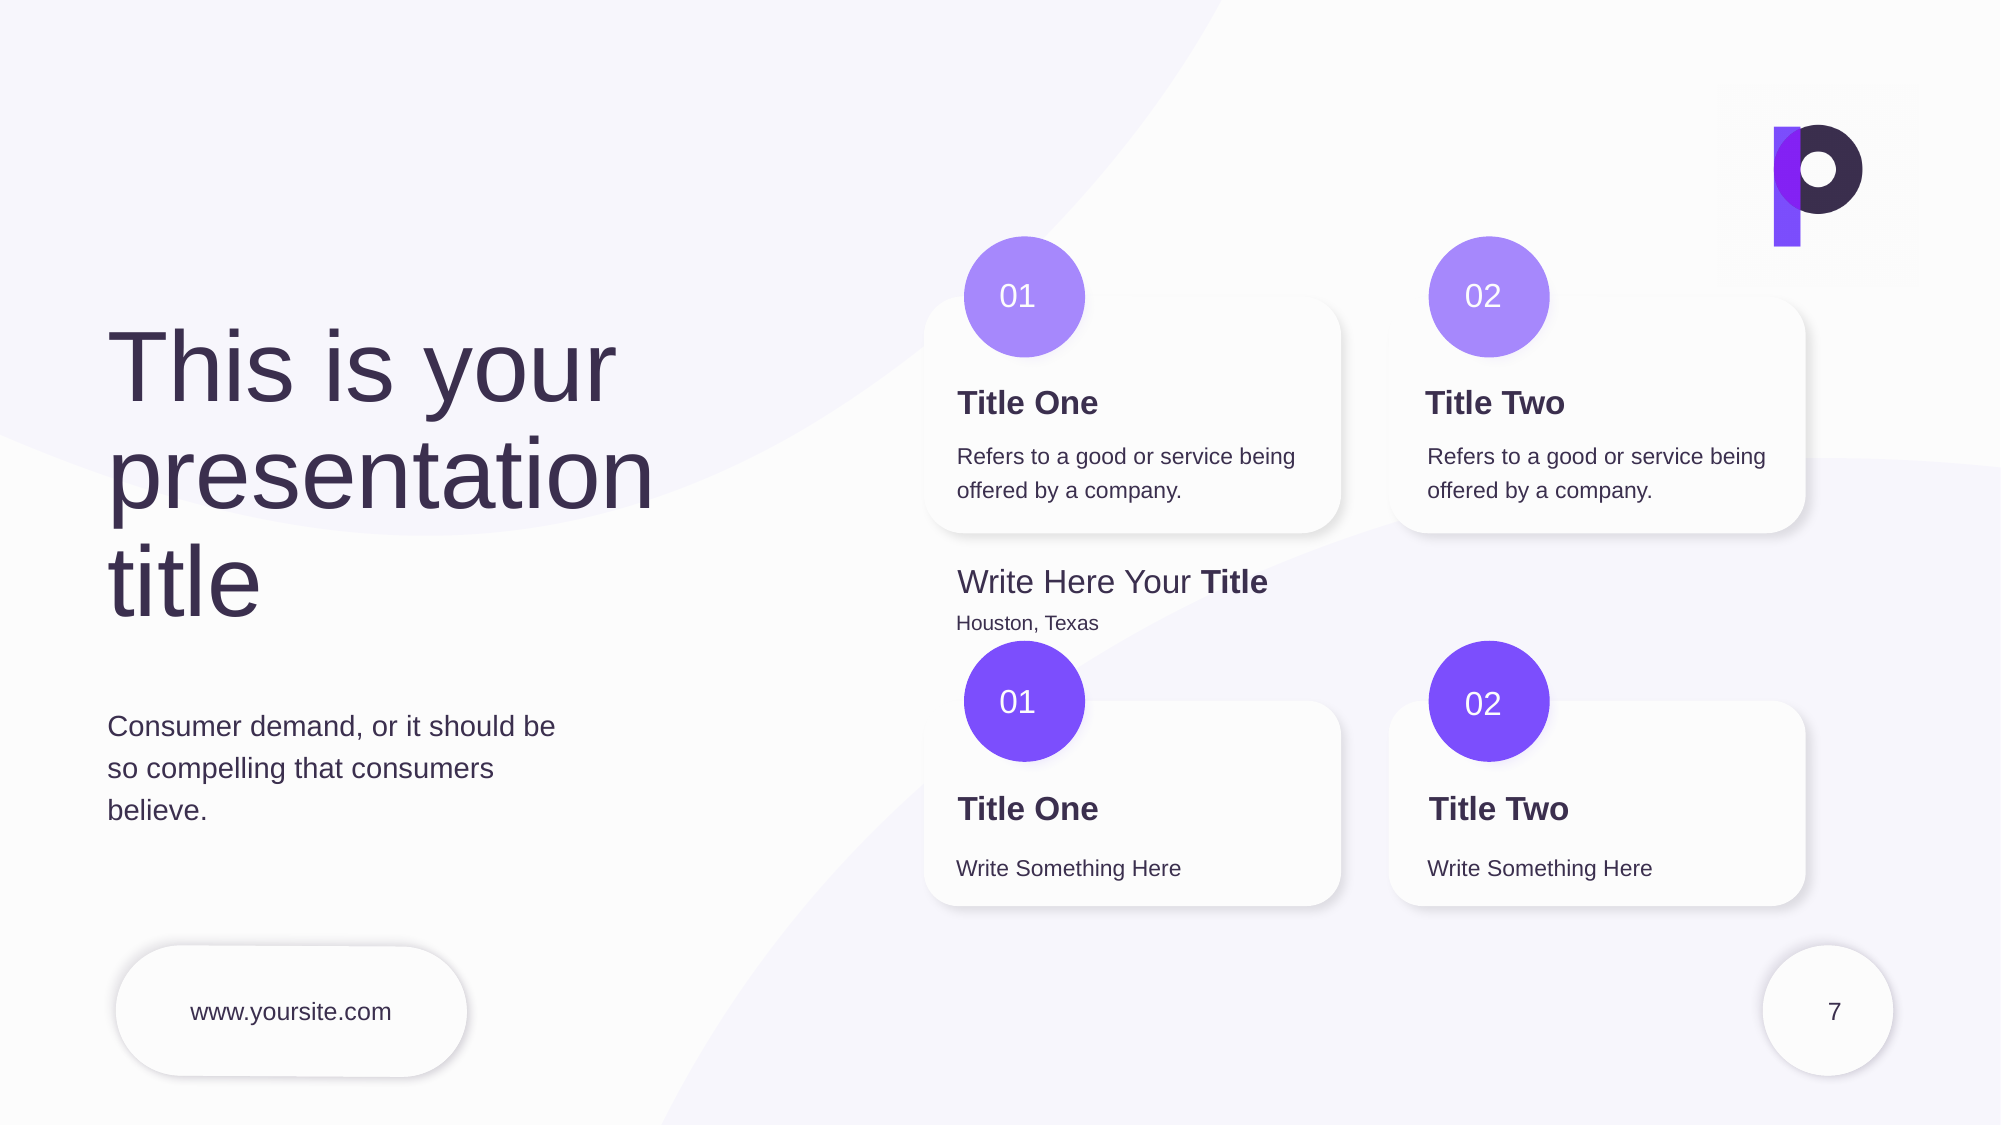

01
02

This is your presentation
title
Title One
Title Two
Refers to a good or service being offered by a company.
Refers to a good or service being offered by a company.
Write Here Your Title
Houston, Texas

01
02
Consumer demand, or it should be
so compelling that consumers
believe.

Title One
Title Two
Write Something Here
Write Something Here